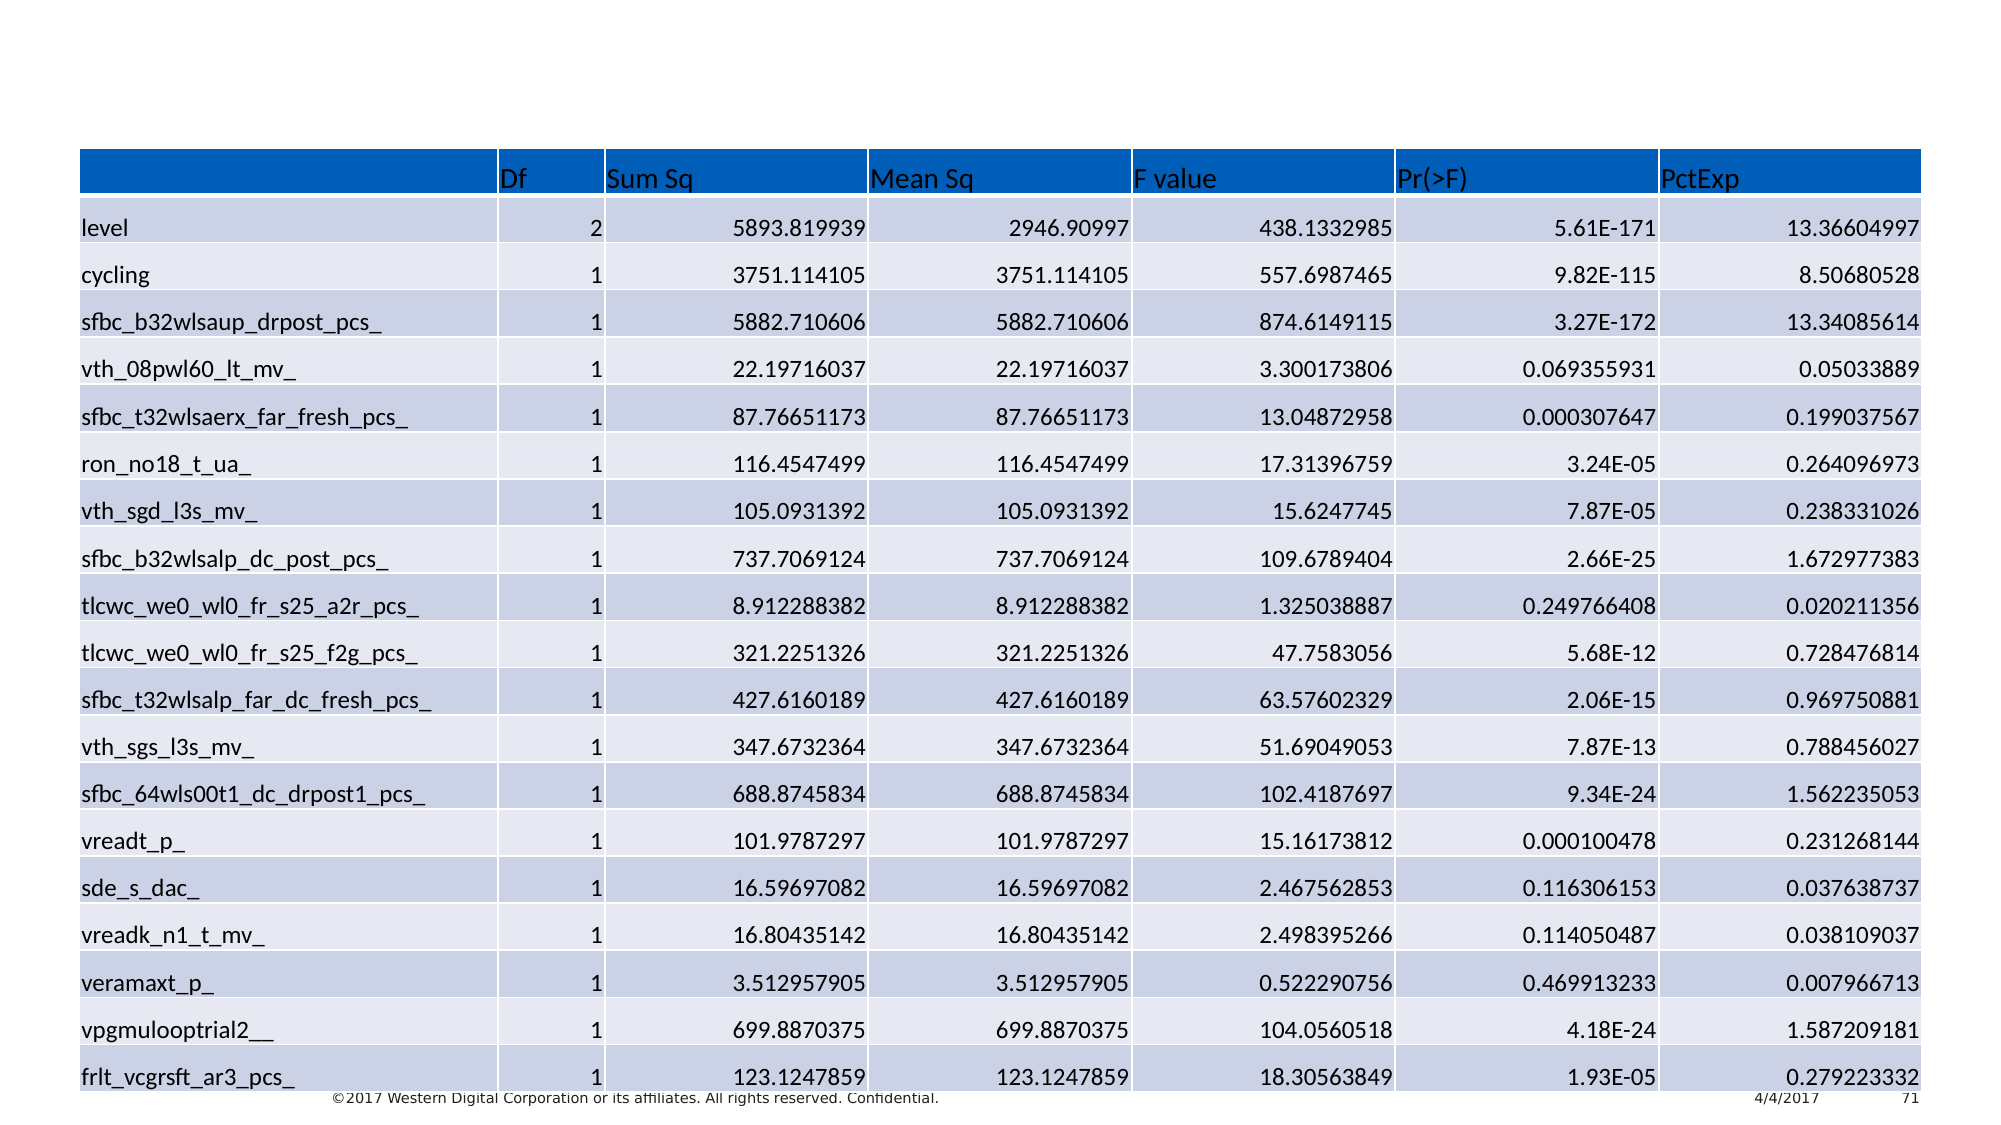

#
|  | Df | Sum Sq | Mean Sq | F value | Pr(>F) | PctExp |
| --- | --- | --- | --- | --- | --- | --- |
| level | 2 | 5893.819939 | 2946.90997 | 438.1332985 | 5.61E-171 | 13.36604997 |
| cycling | 1 | 3751.114105 | 3751.114105 | 557.6987465 | 9.82E-115 | 8.50680528 |
| sfbc\_b32wlsaup\_drpost\_pcs\_ | 1 | 5882.710606 | 5882.710606 | 874.6149115 | 3.27E-172 | 13.34085614 |
| vth\_08pwl60\_lt\_mv\_ | 1 | 22.19716037 | 22.19716037 | 3.300173806 | 0.069355931 | 0.05033889 |
| sfbc\_t32wlsaerx\_far\_fresh\_pcs\_ | 1 | 87.76651173 | 87.76651173 | 13.04872958 | 0.000307647 | 0.199037567 |
| ron\_no18\_t\_ua\_ | 1 | 116.4547499 | 116.4547499 | 17.31396759 | 3.24E-05 | 0.264096973 |
| vth\_sgd\_l3s\_mv\_ | 1 | 105.0931392 | 105.0931392 | 15.6247745 | 7.87E-05 | 0.238331026 |
| sfbc\_b32wlsalp\_dc\_post\_pcs\_ | 1 | 737.7069124 | 737.7069124 | 109.6789404 | 2.66E-25 | 1.672977383 |
| tlcwc\_we0\_wl0\_fr\_s25\_a2r\_pcs\_ | 1 | 8.912288382 | 8.912288382 | 1.325038887 | 0.249766408 | 0.020211356 |
| tlcwc\_we0\_wl0\_fr\_s25\_f2g\_pcs\_ | 1 | 321.2251326 | 321.2251326 | 47.7583056 | 5.68E-12 | 0.728476814 |
| sfbc\_t32wlsalp\_far\_dc\_fresh\_pcs\_ | 1 | 427.6160189 | 427.6160189 | 63.57602329 | 2.06E-15 | 0.969750881 |
| vth\_sgs\_l3s\_mv\_ | 1 | 347.6732364 | 347.6732364 | 51.69049053 | 7.87E-13 | 0.788456027 |
| sfbc\_64wls00t1\_dc\_drpost1\_pcs\_ | 1 | 688.8745834 | 688.8745834 | 102.4187697 | 9.34E-24 | 1.562235053 |
| vreadt\_p\_ | 1 | 101.9787297 | 101.9787297 | 15.16173812 | 0.000100478 | 0.231268144 |
| sde\_s\_dac\_ | 1 | 16.59697082 | 16.59697082 | 2.467562853 | 0.116306153 | 0.037638737 |
| vreadk\_n1\_t\_mv\_ | 1 | 16.80435142 | 16.80435142 | 2.498395266 | 0.114050487 | 0.038109037 |
| veramaxt\_p\_ | 1 | 3.512957905 | 3.512957905 | 0.522290756 | 0.469913233 | 0.007966713 |
| vpgmulooptrial2\_\_ | 1 | 699.8870375 | 699.8870375 | 104.0560518 | 4.18E-24 | 1.587209181 |
| frlt\_vcgrsft\_ar3\_pcs\_ | 1 | 123.1247859 | 123.1247859 | 18.30563849 | 1.93E-05 | 0.279223332 |

©2017 Western Digital Corporation or its affiliates. All rights reserved. Confidential.
Loc Tu                             4/4/2017
71